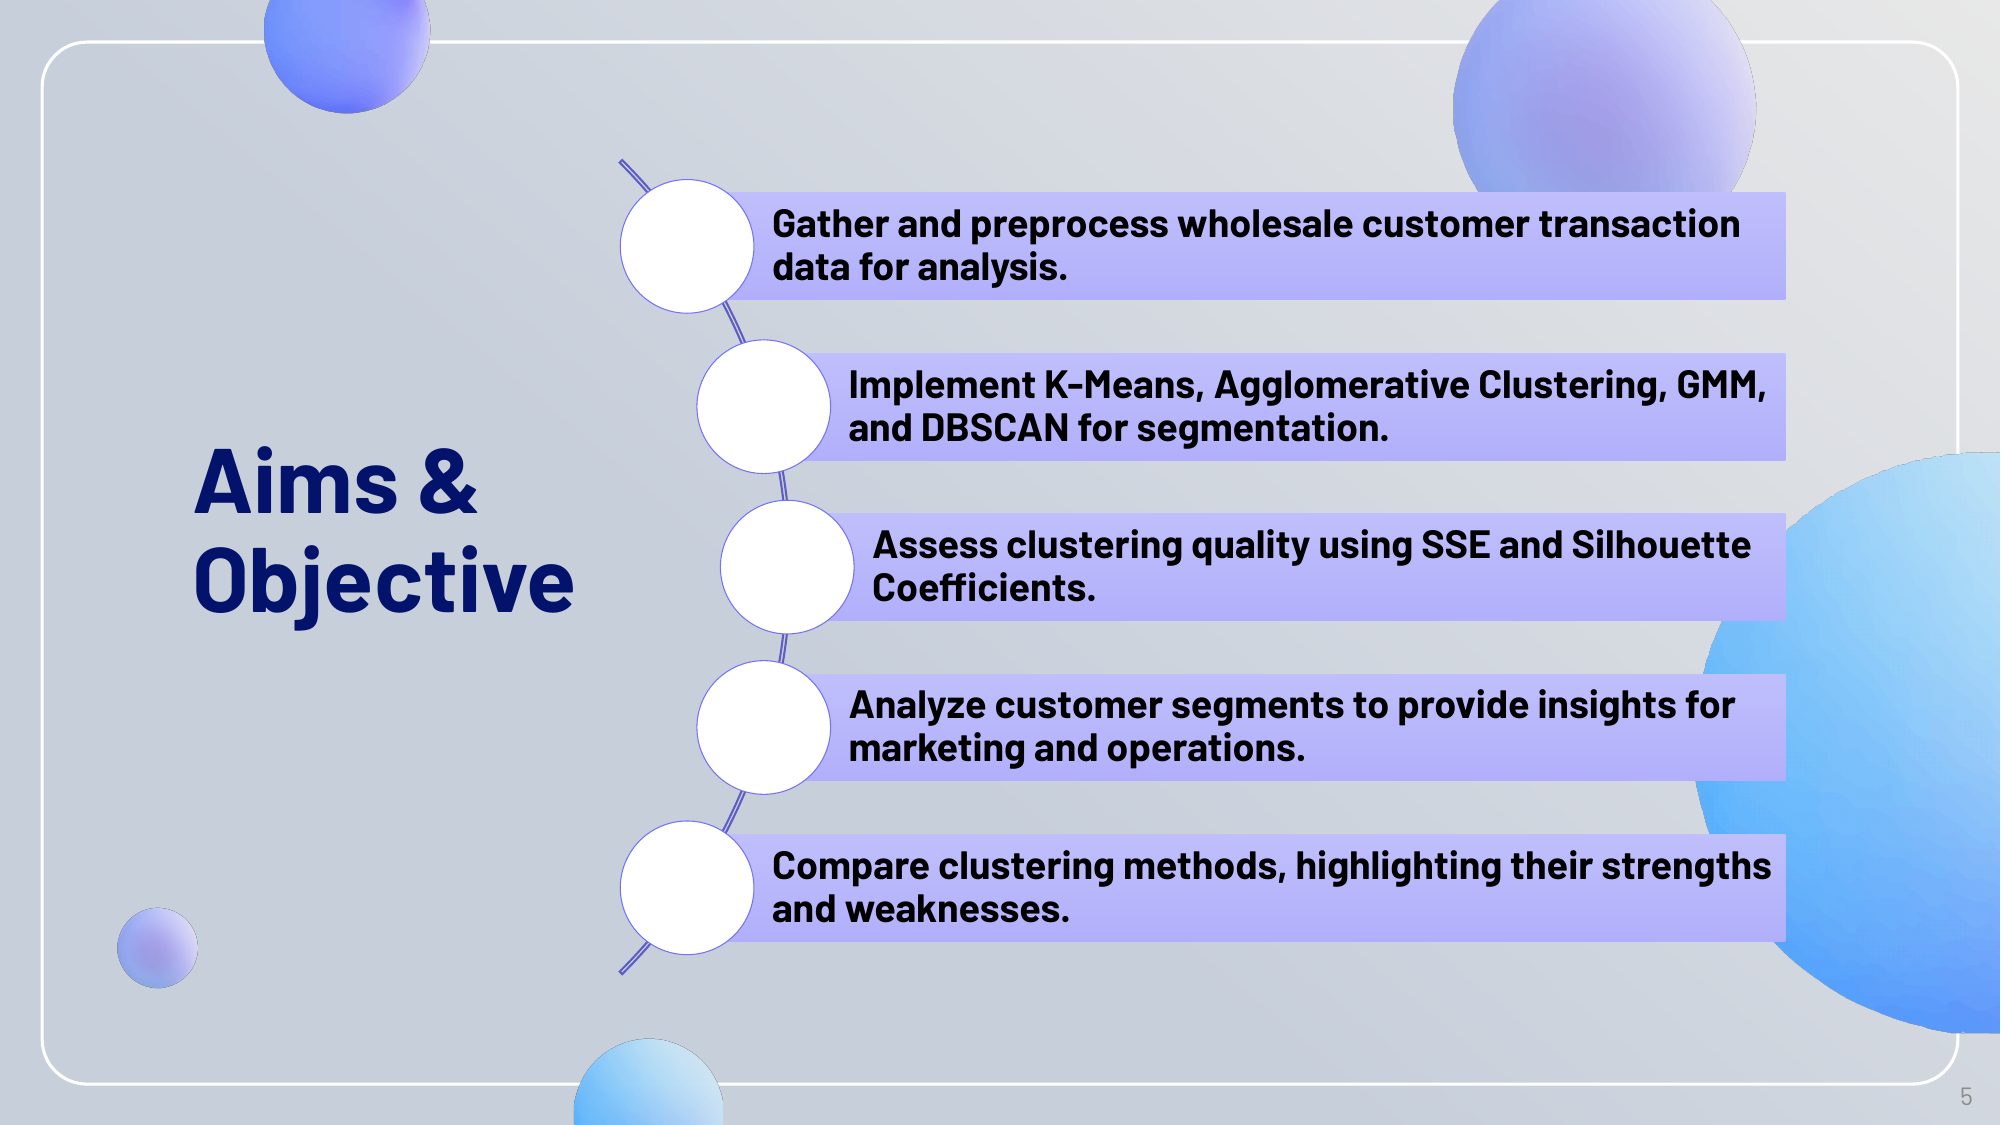

# Aims & Objective
Gather and preprocess wholesale customer transaction data for analysis.
Implement K-Means, Agglomerative Clustering, GMM, and DBSCAN for segmentation.
Assess clustering quality using SSE and Silhouette Coefficients.
Analyze customer segments to provide insights for marketing and operations.
Compare clustering methods, highlighting their strengths and weaknesses.
5